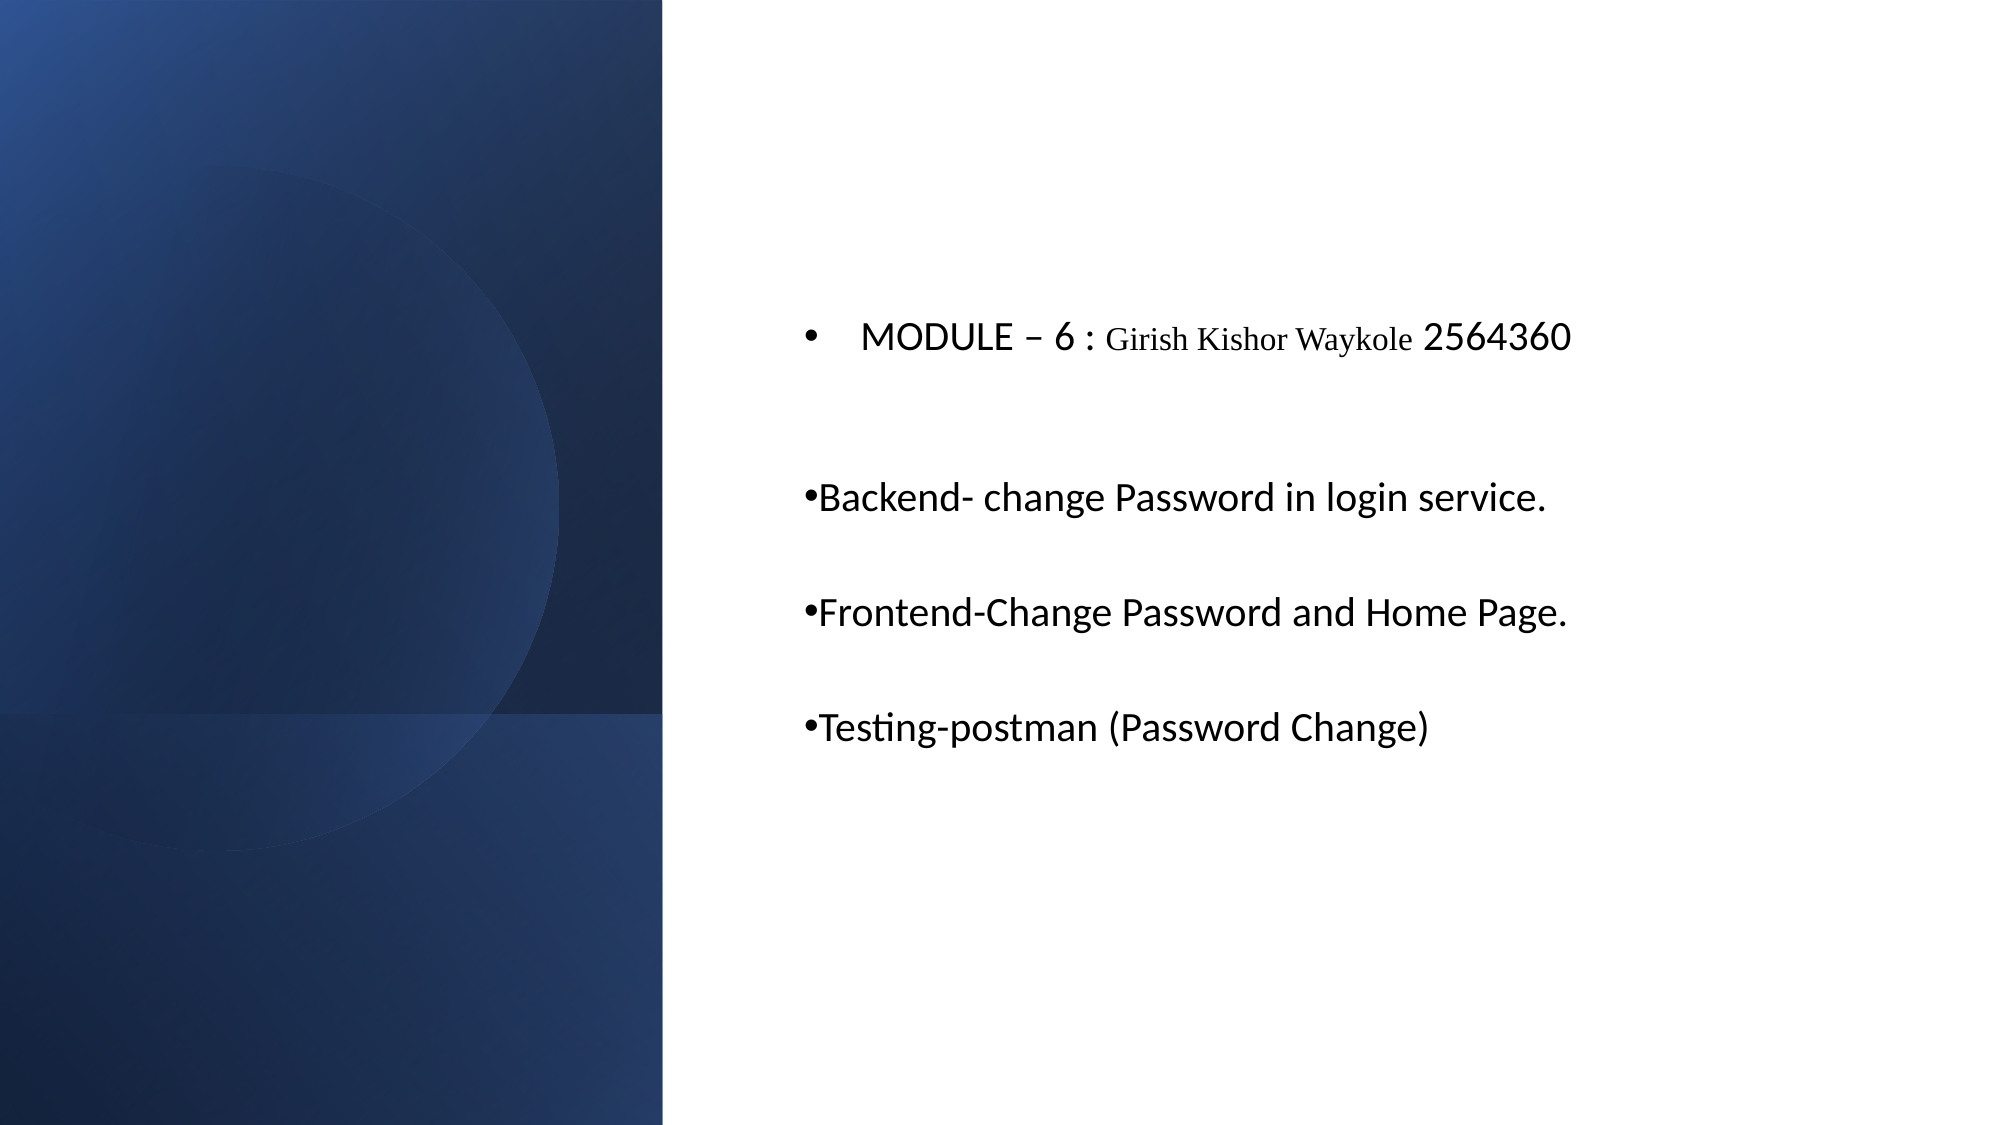

MODULE – 6 : Girish Kishor Waykole 2564360

Backend- change Password in login service.

Frontend-Change Password and Home Page.

Testing-postman (Password Change)